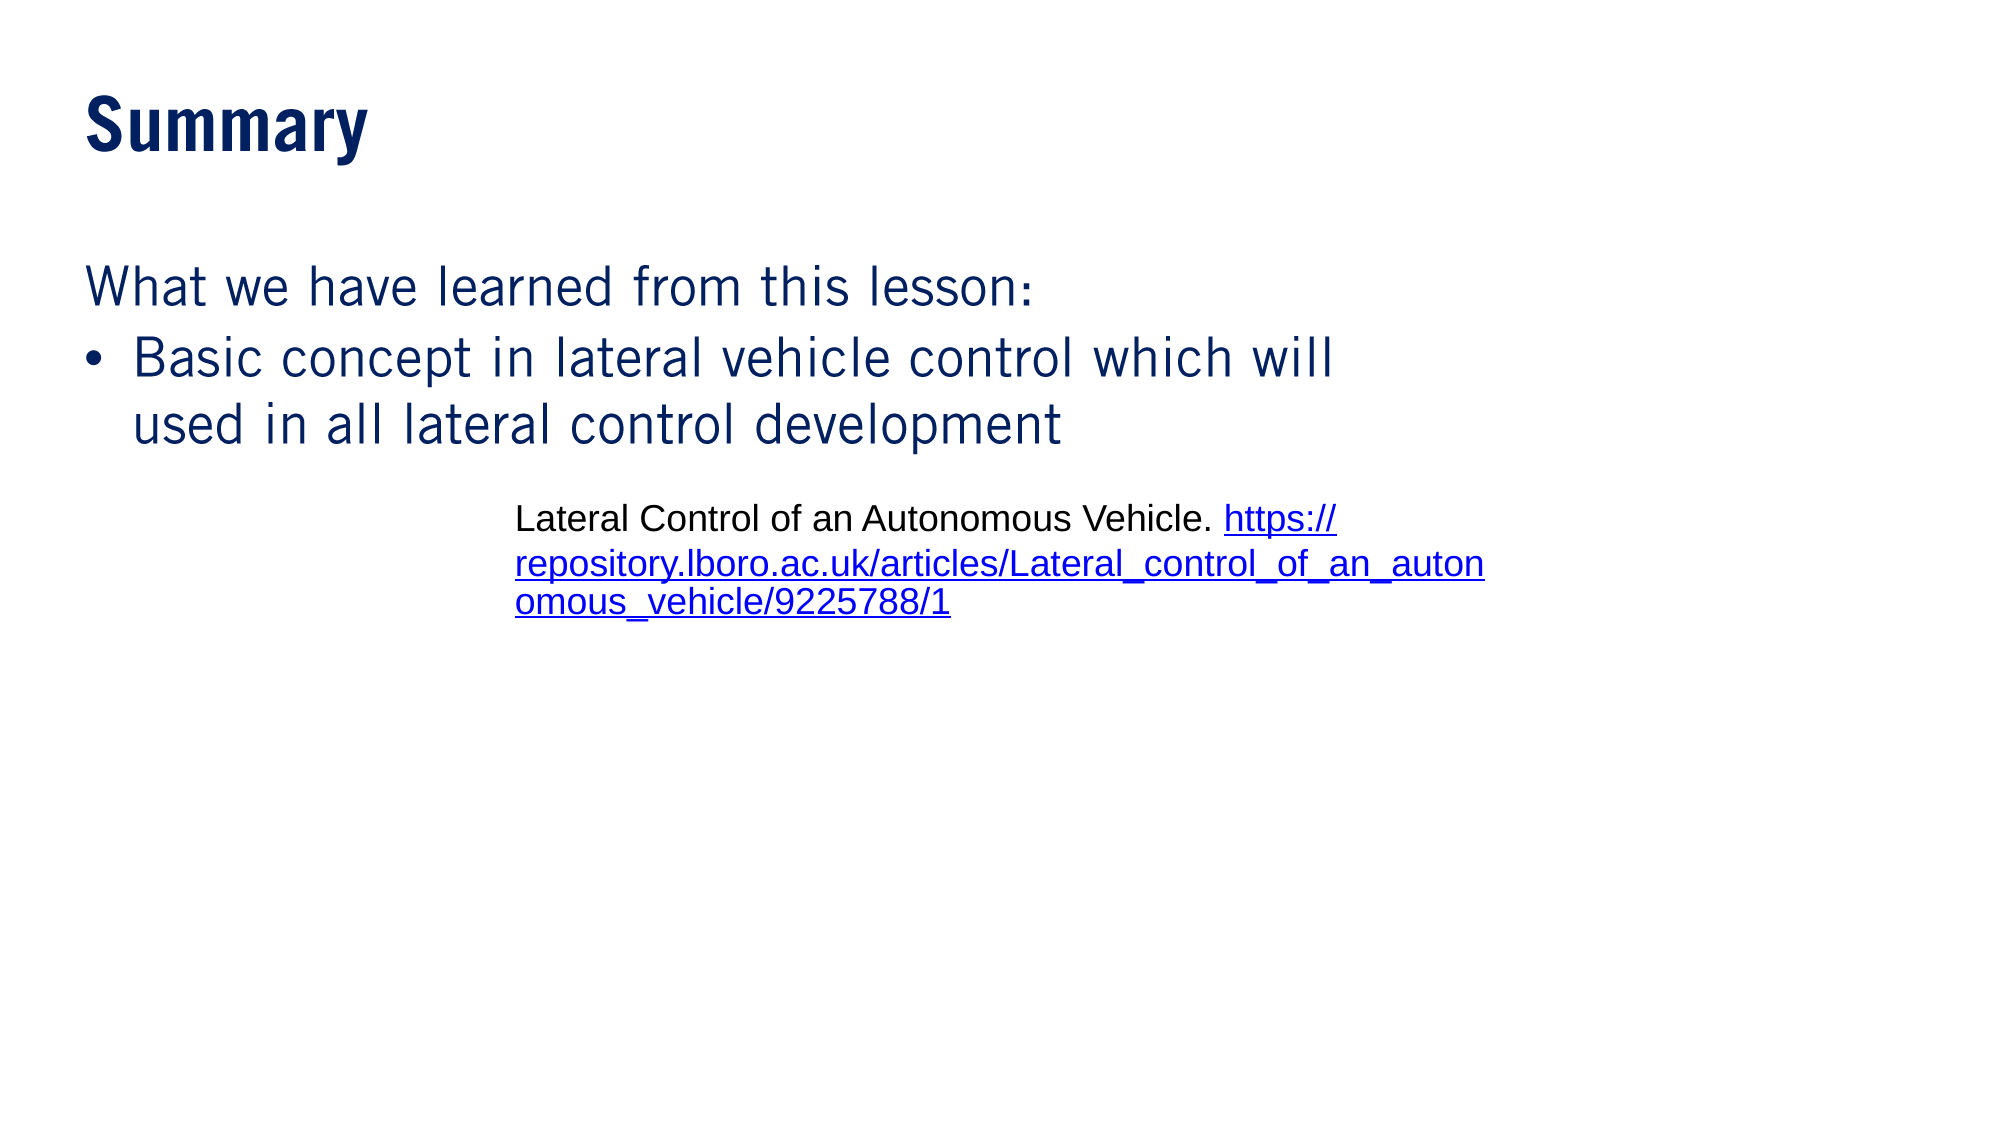

•

Lateral Control of an Autonomous Vehicle. https://repository.lboro.ac.uk/articles/Lateral_control_of_an_autonomous_vehicle/9225788/1